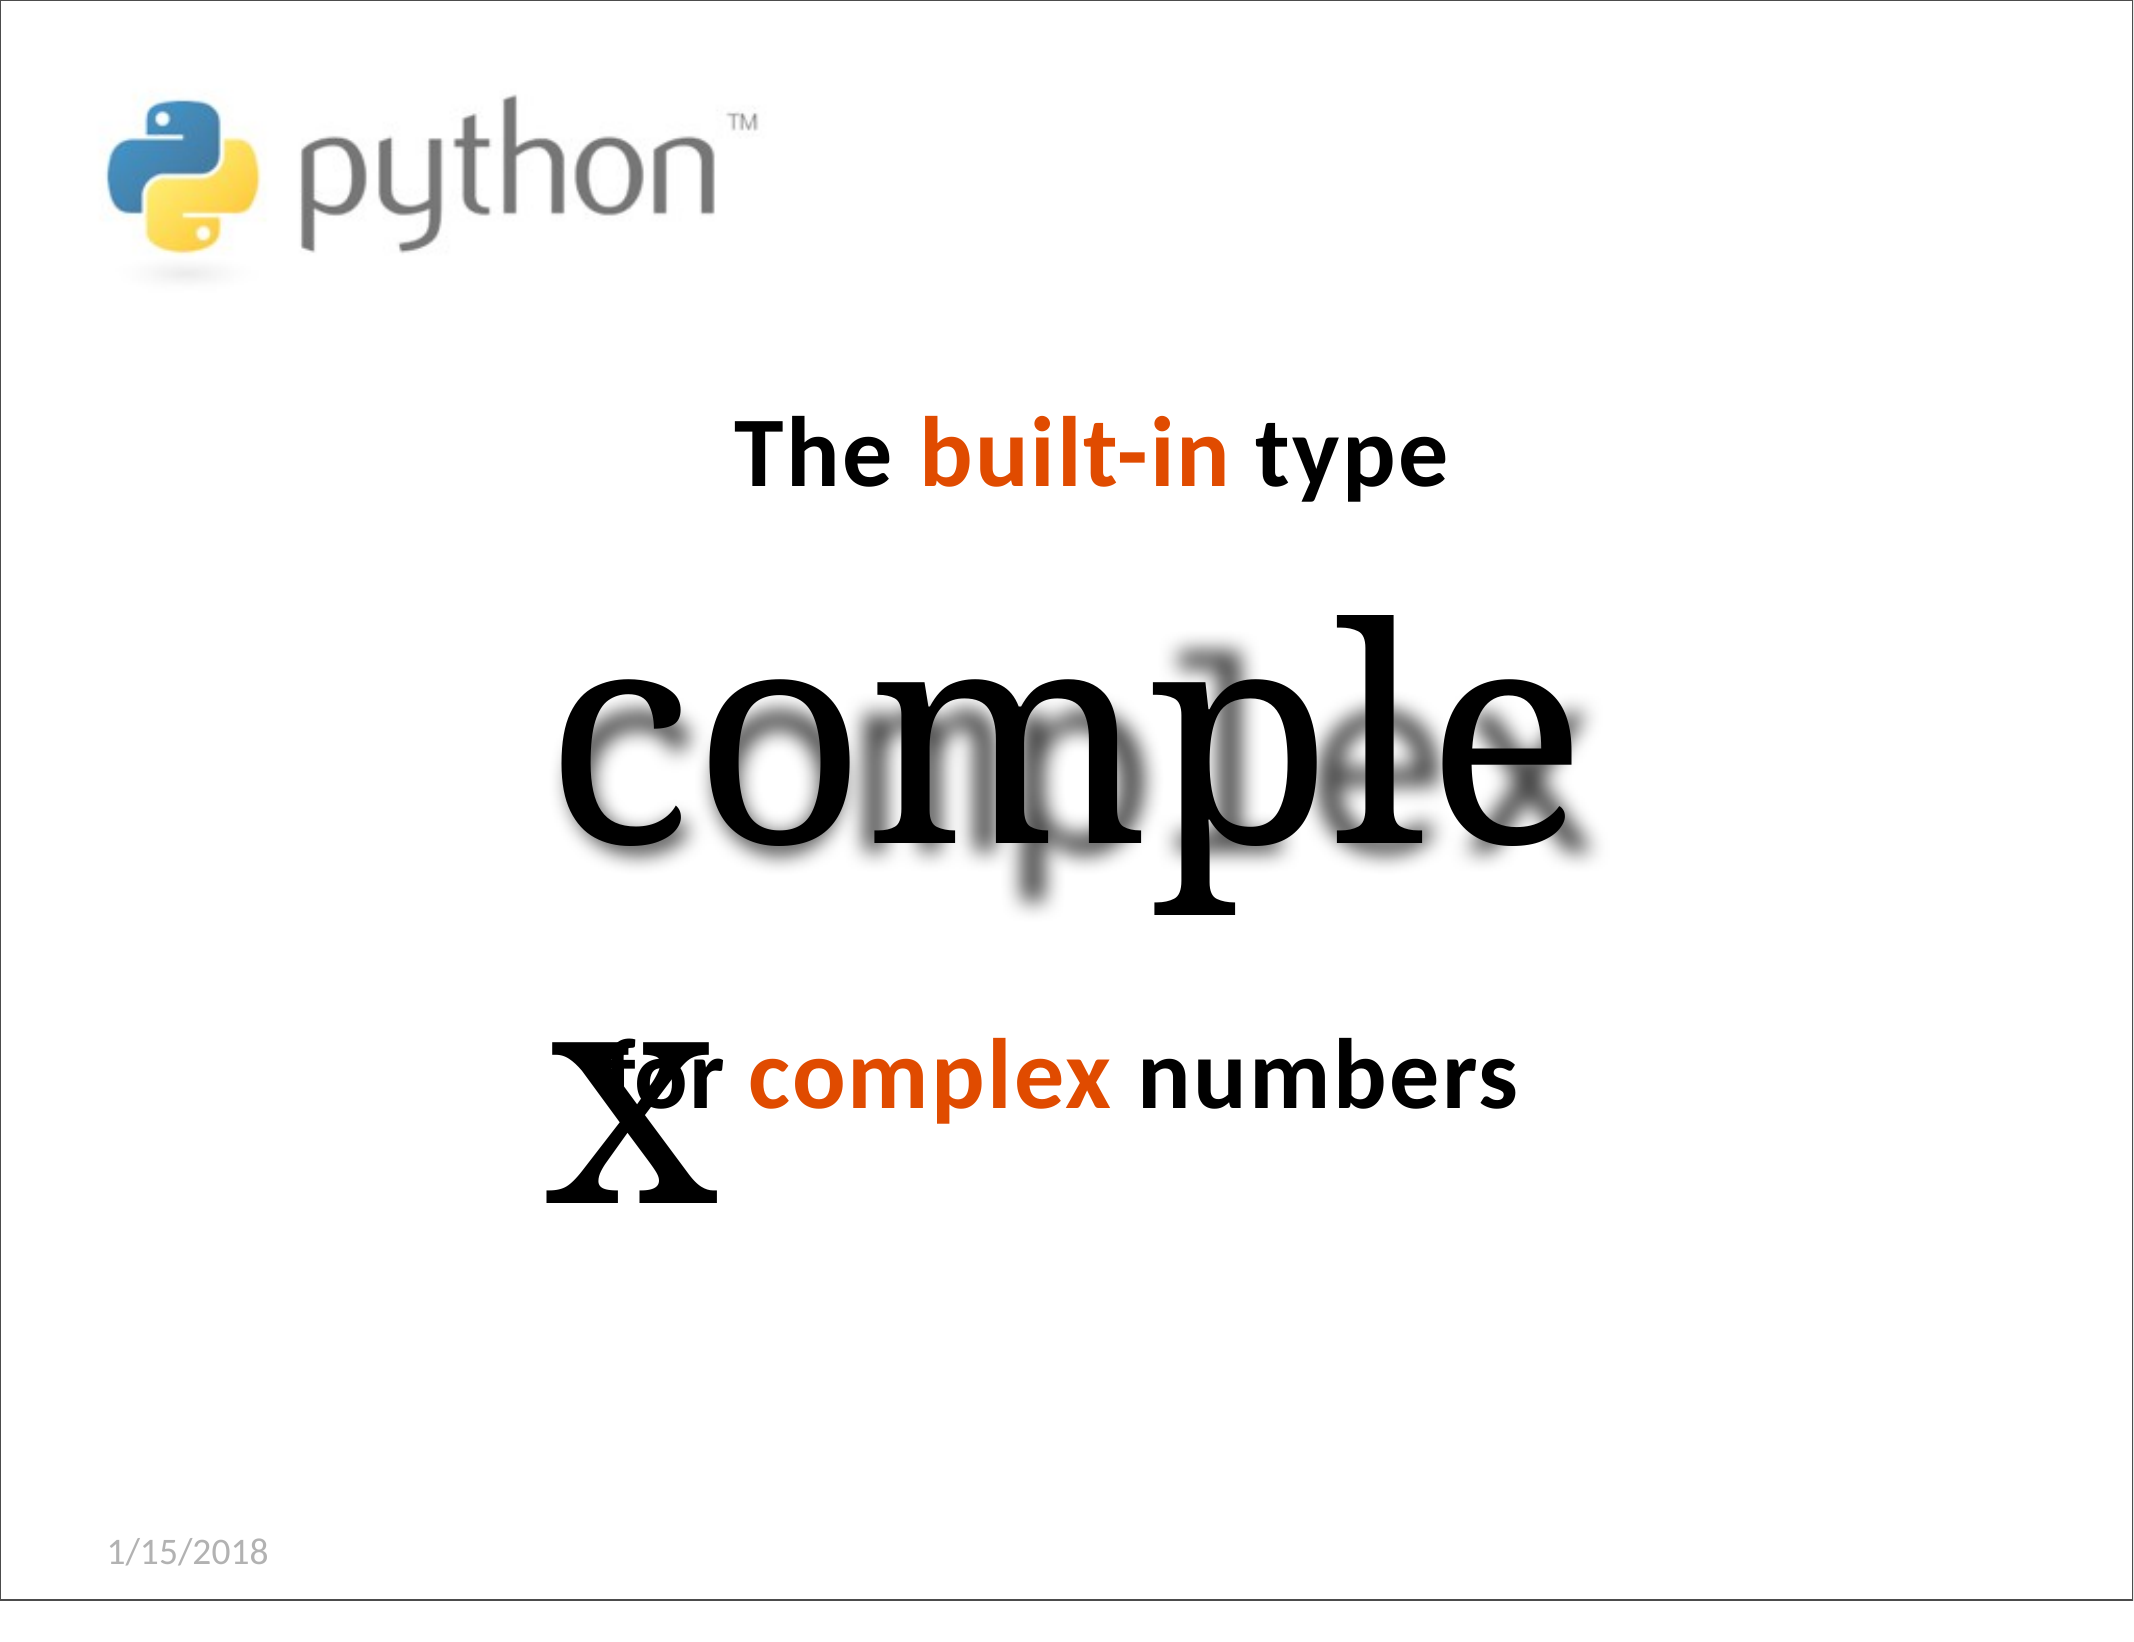

# The built-in type
complex

for complex numbers
1/15/2018